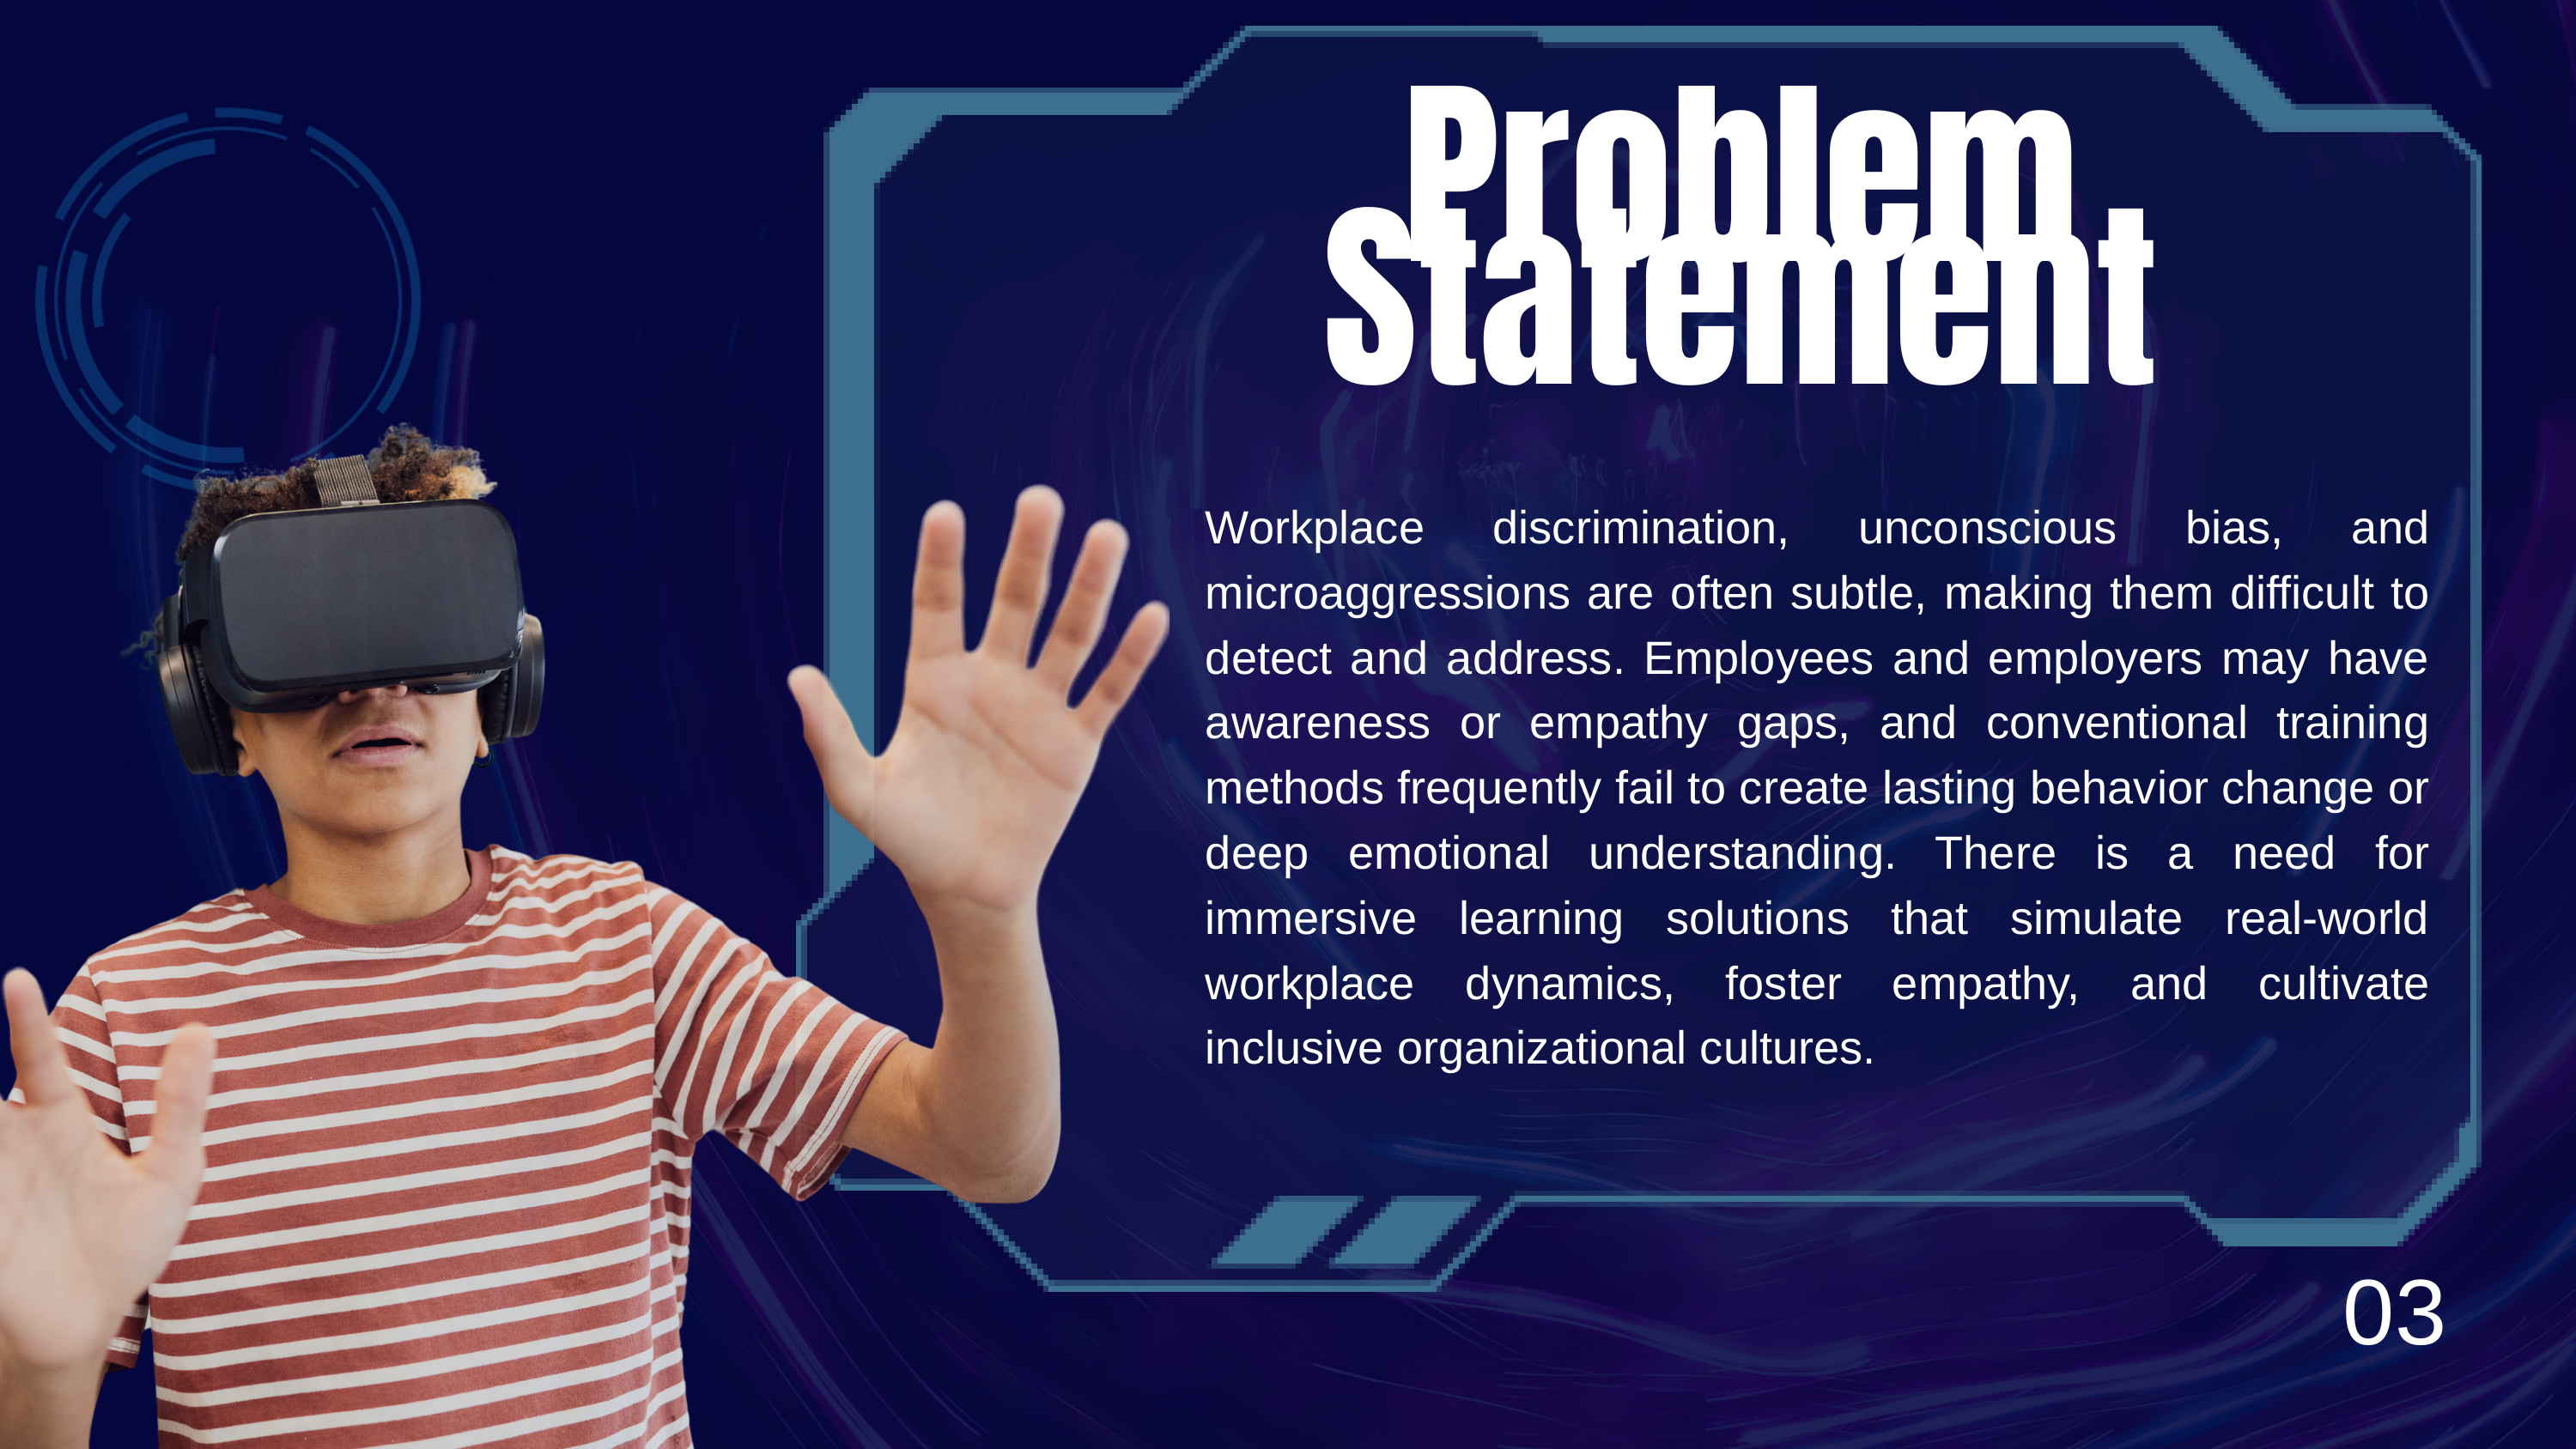

Problem
Statement

Workplace discrimination, unconscious bias, and microaggressions are often subtle, making them difficult to detect and address. Employees and employers may have awareness or empathy gaps, and conventional training methods frequently fail to create lasting behavior change or deep emotional understanding. There is a need for immersive learning solutions that simulate real-world workplace dynamics, foster empathy, and cultivate inclusive organizational cultures.

03